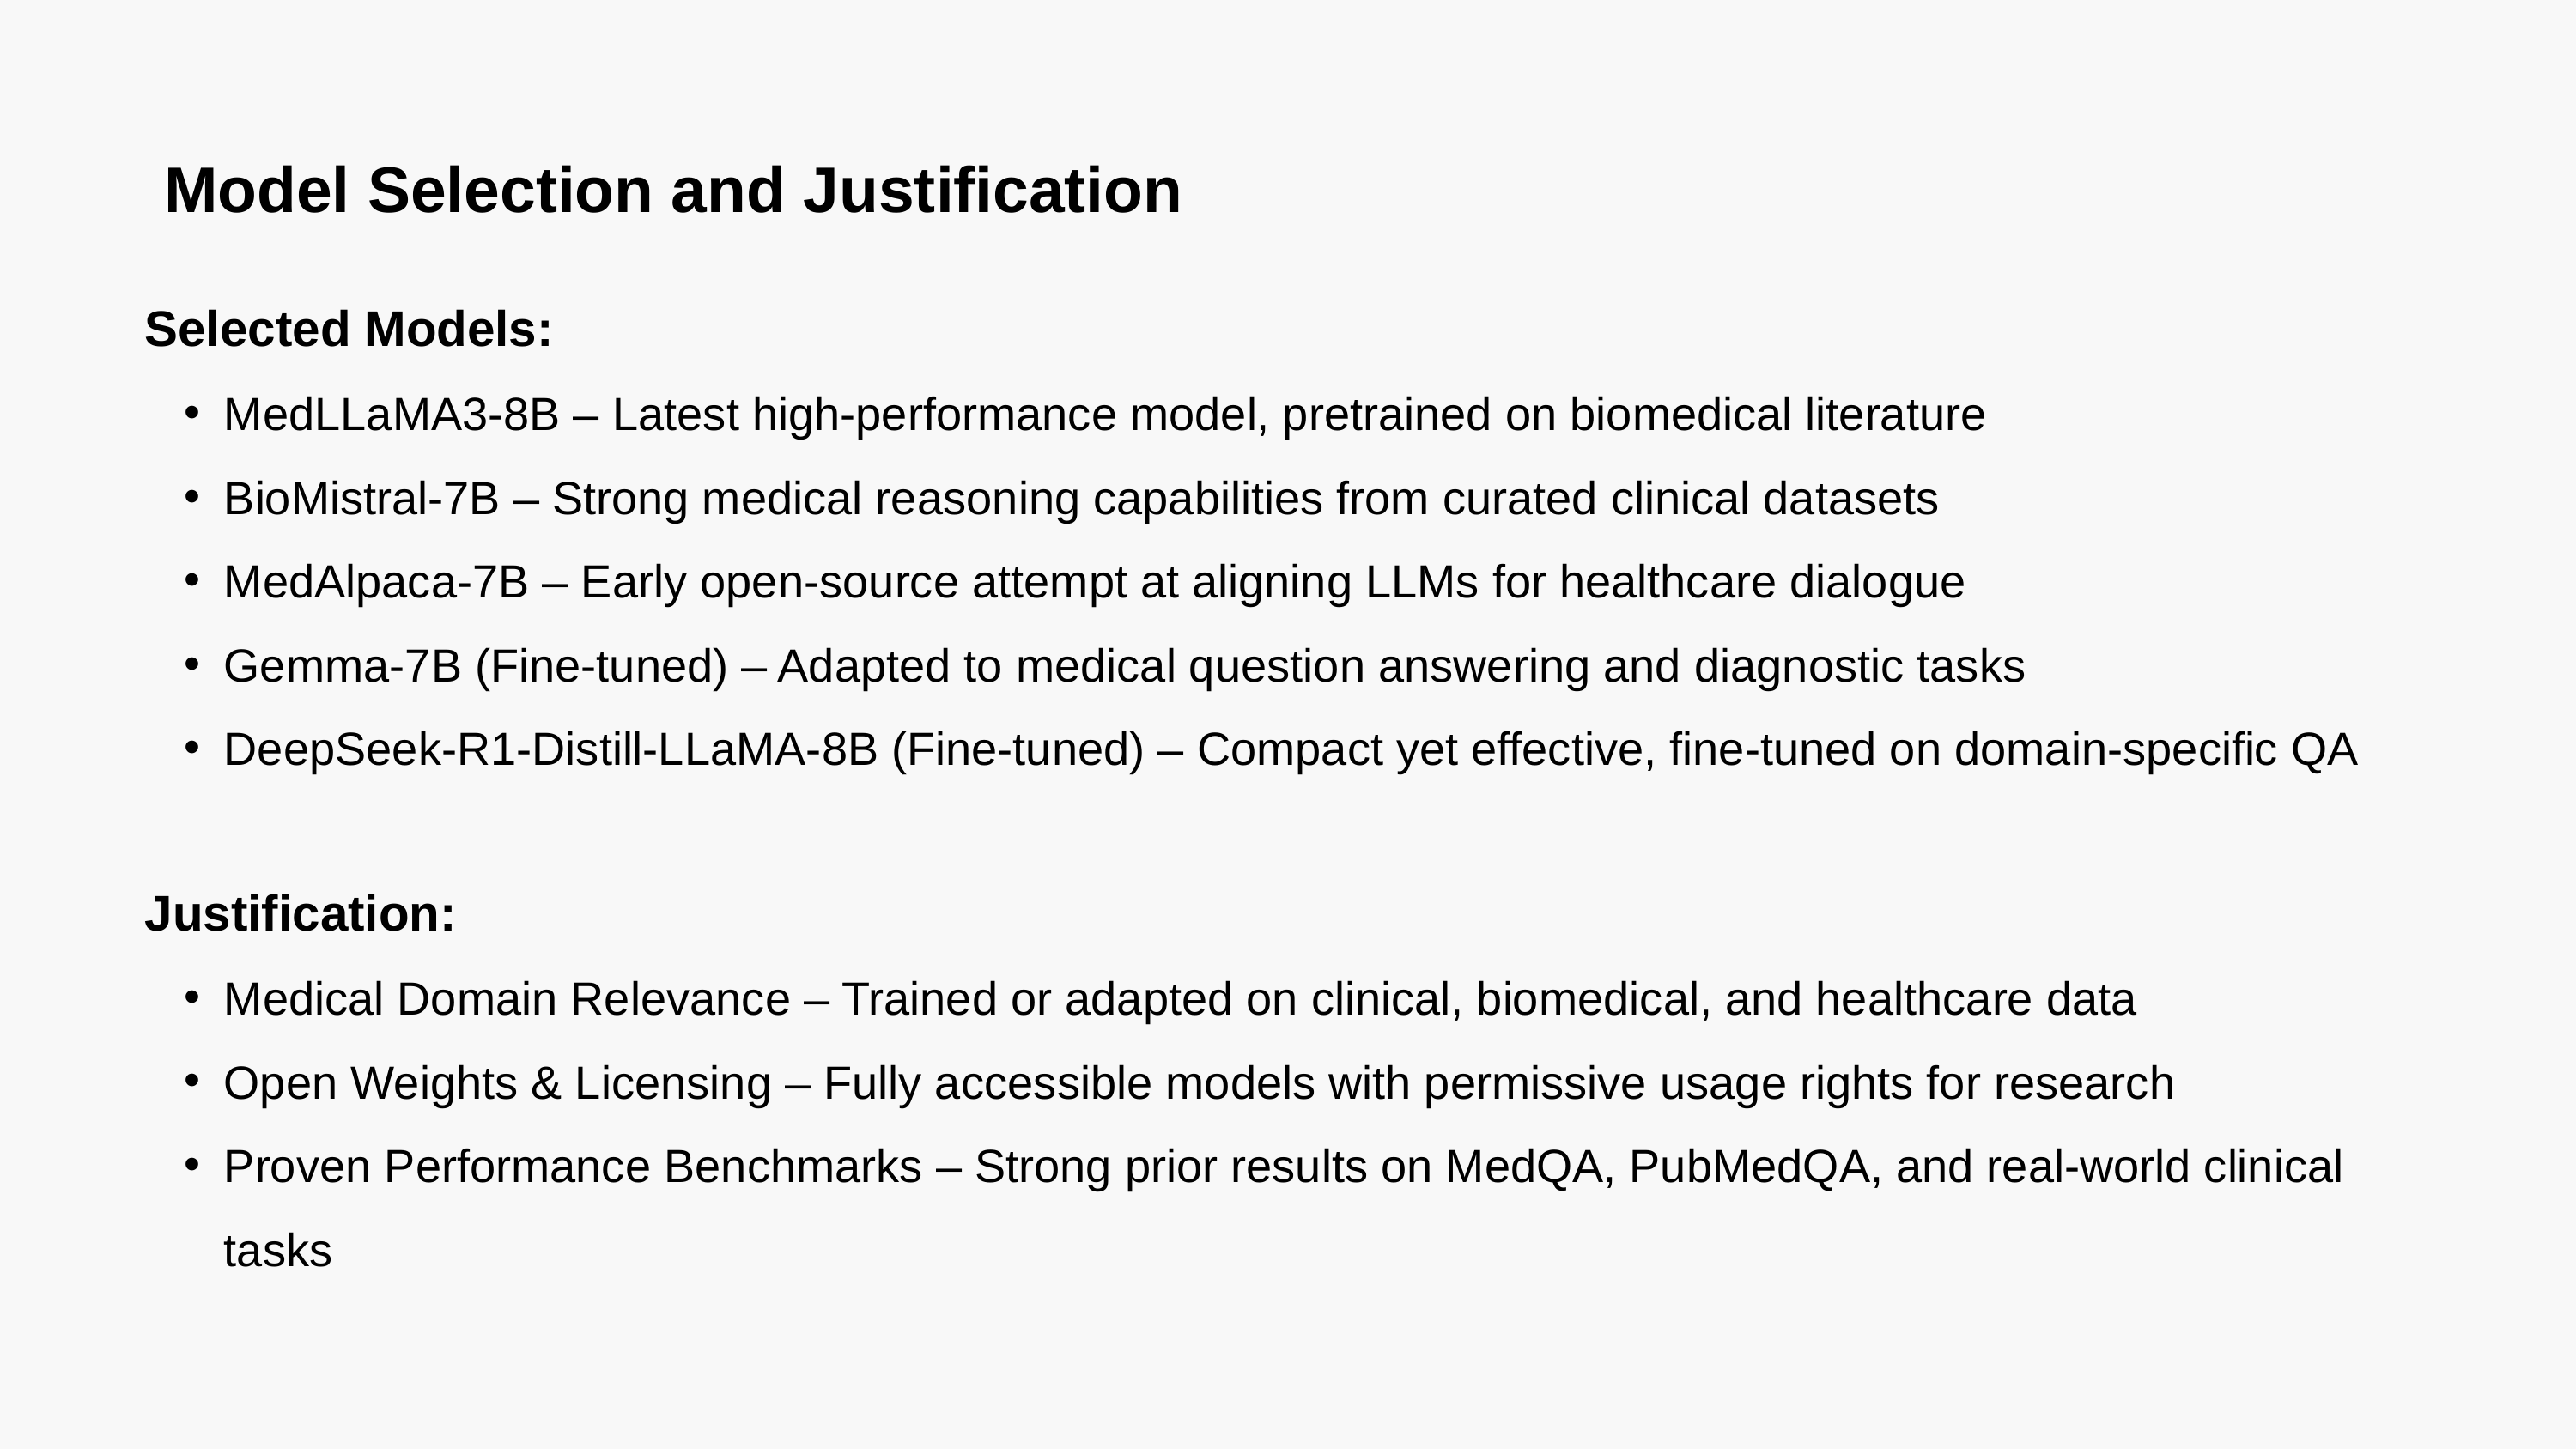

Model Selection and Justification
Selected Models:
MedLLaMA3-8B – Latest high-performance model, pretrained on biomedical literature
BioMistral-7B – Strong medical reasoning capabilities from curated clinical datasets
MedAlpaca-7B – Early open-source attempt at aligning LLMs for healthcare dialogue
Gemma-7B (Fine-tuned) – Adapted to medical question answering and diagnostic tasks
DeepSeek-R1-Distill-LLaMA-8B (Fine-tuned) – Compact yet effective, fine-tuned on domain-specific QA

Justification:
Medical Domain Relevance – Trained or adapted on clinical, biomedical, and healthcare data
Open Weights & Licensing – Fully accessible models with permissive usage rights for research
Proven Performance Benchmarks – Strong prior results on MedQA, PubMedQA, and real-world clinical tasks